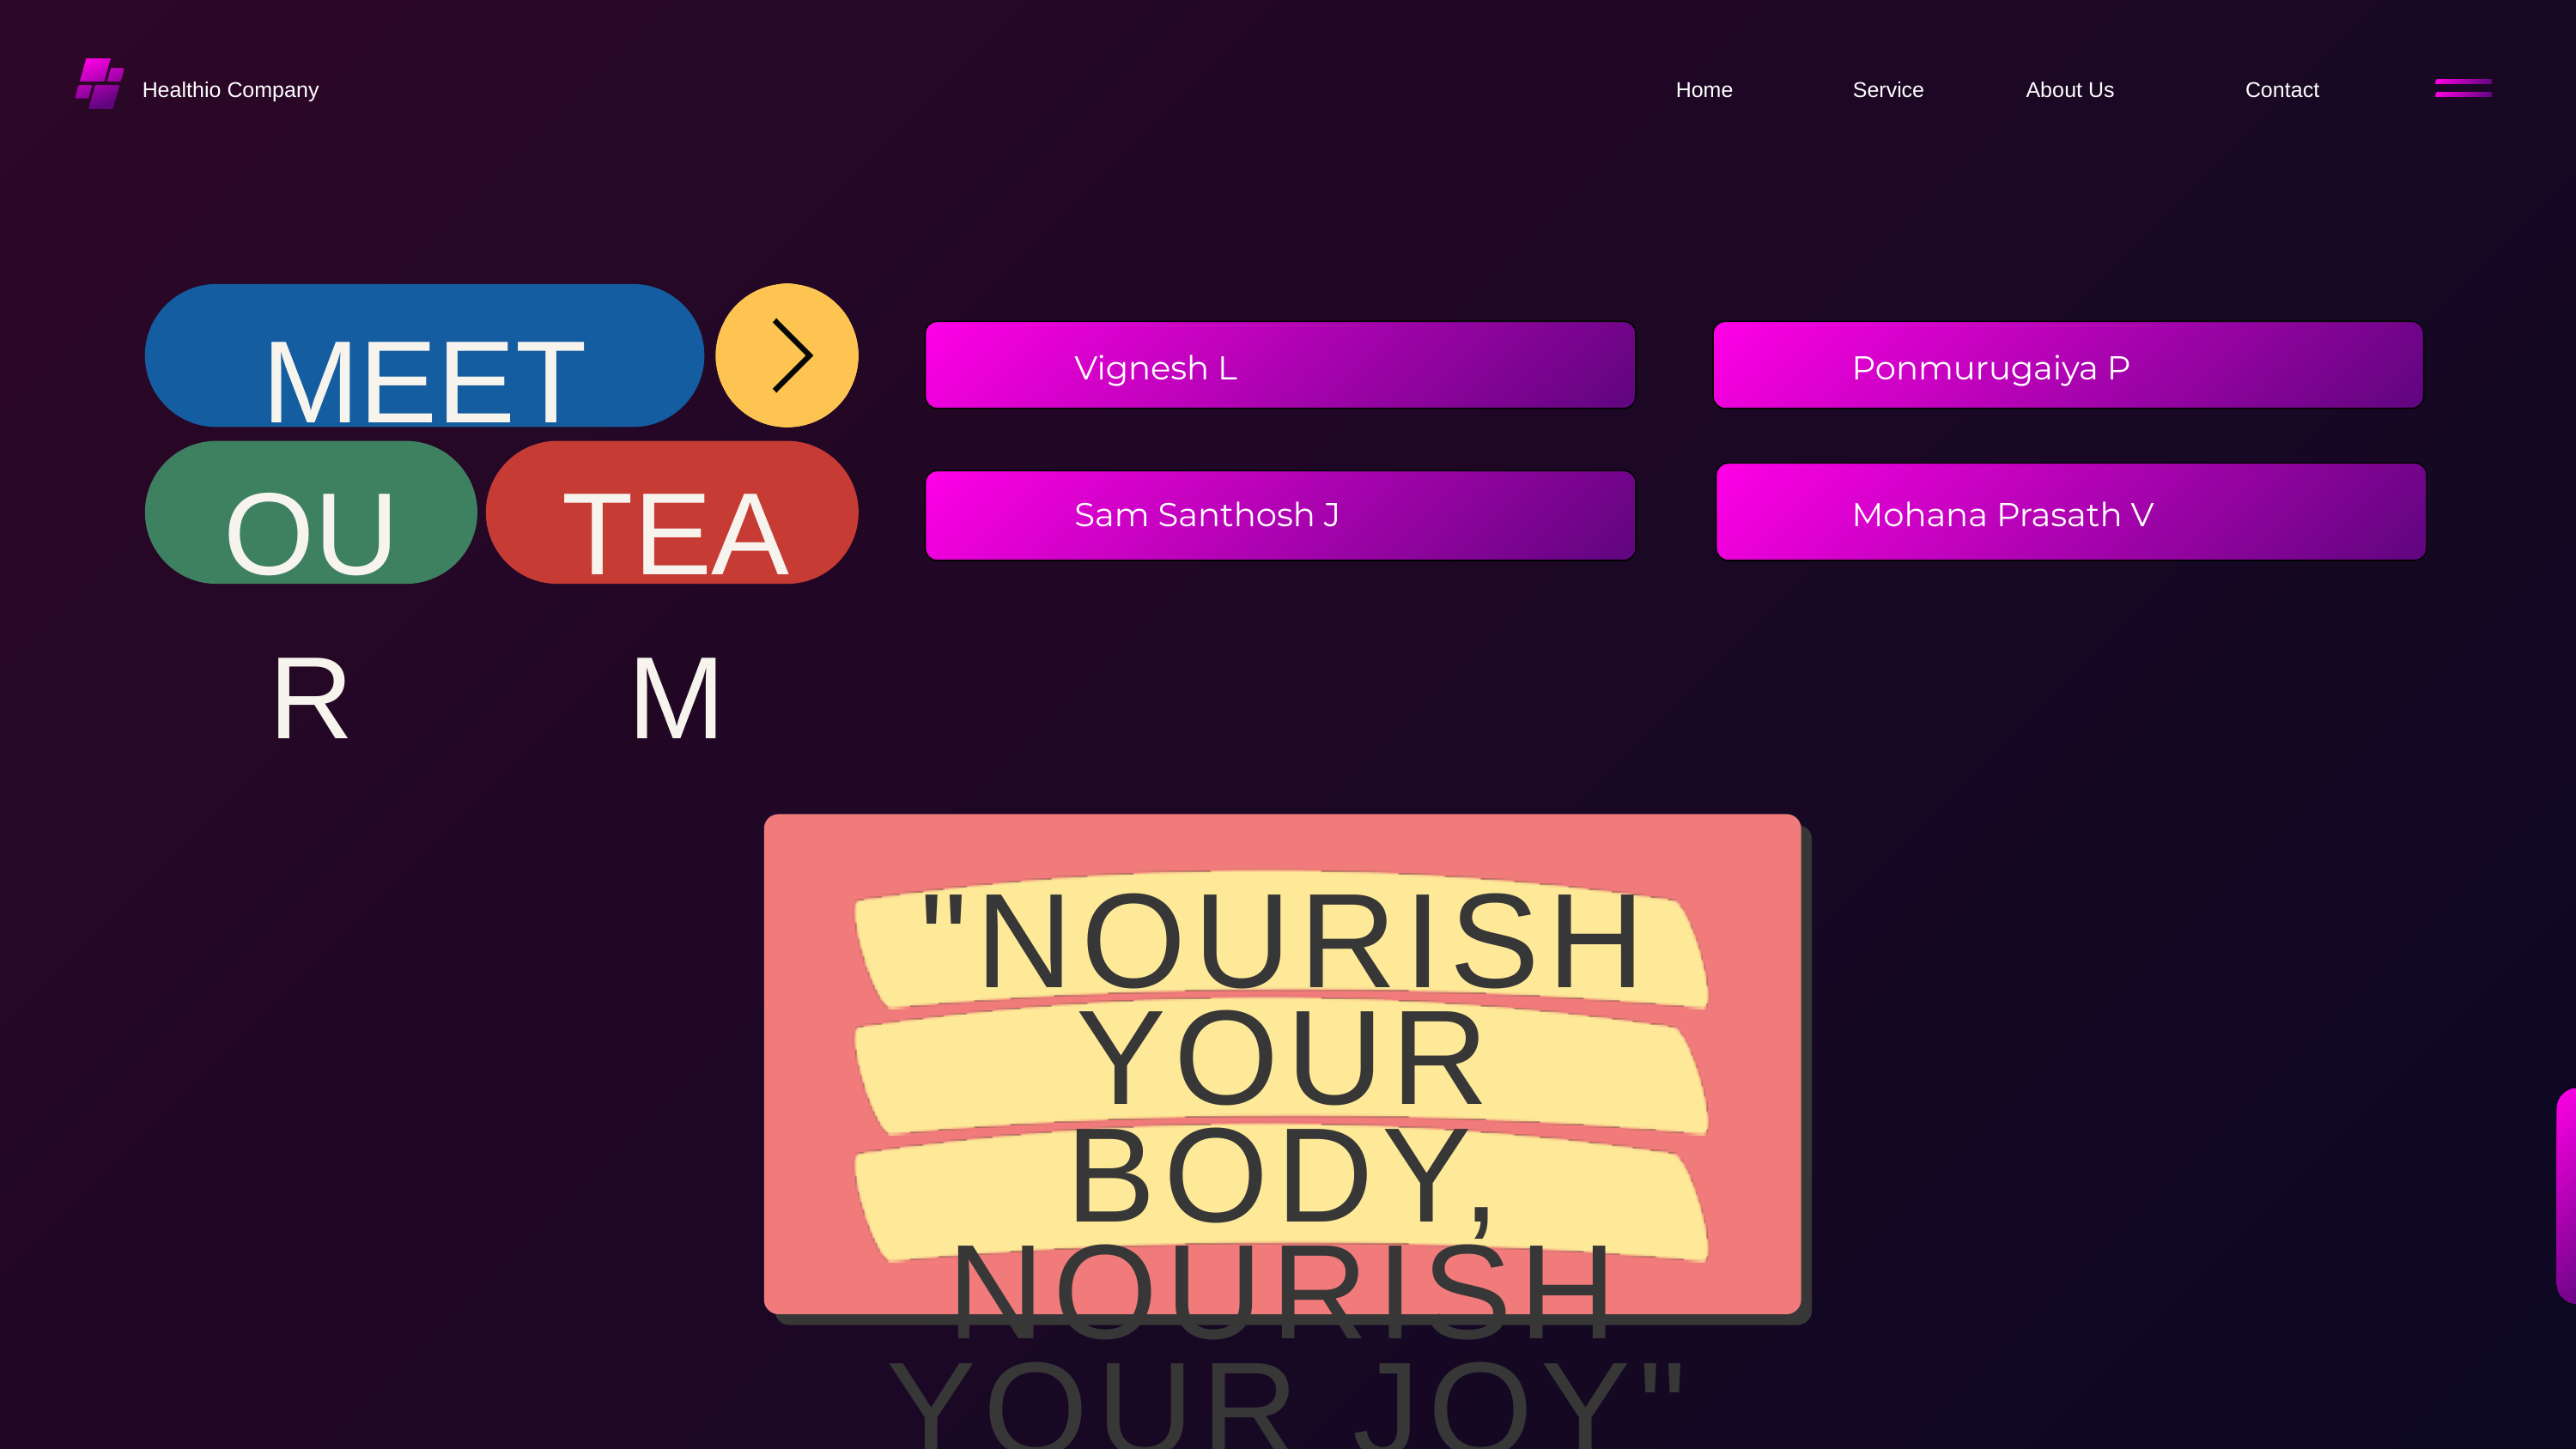

Healthio Company
Home
Service
About Us
Contact

MEET

Vignesh L
Ponmurugaiya P
OUR
TEAM

Sam Santhosh J
Mohana Prasath V

"NOURISH YOUR BODY, NOURISH YOUR JOY"